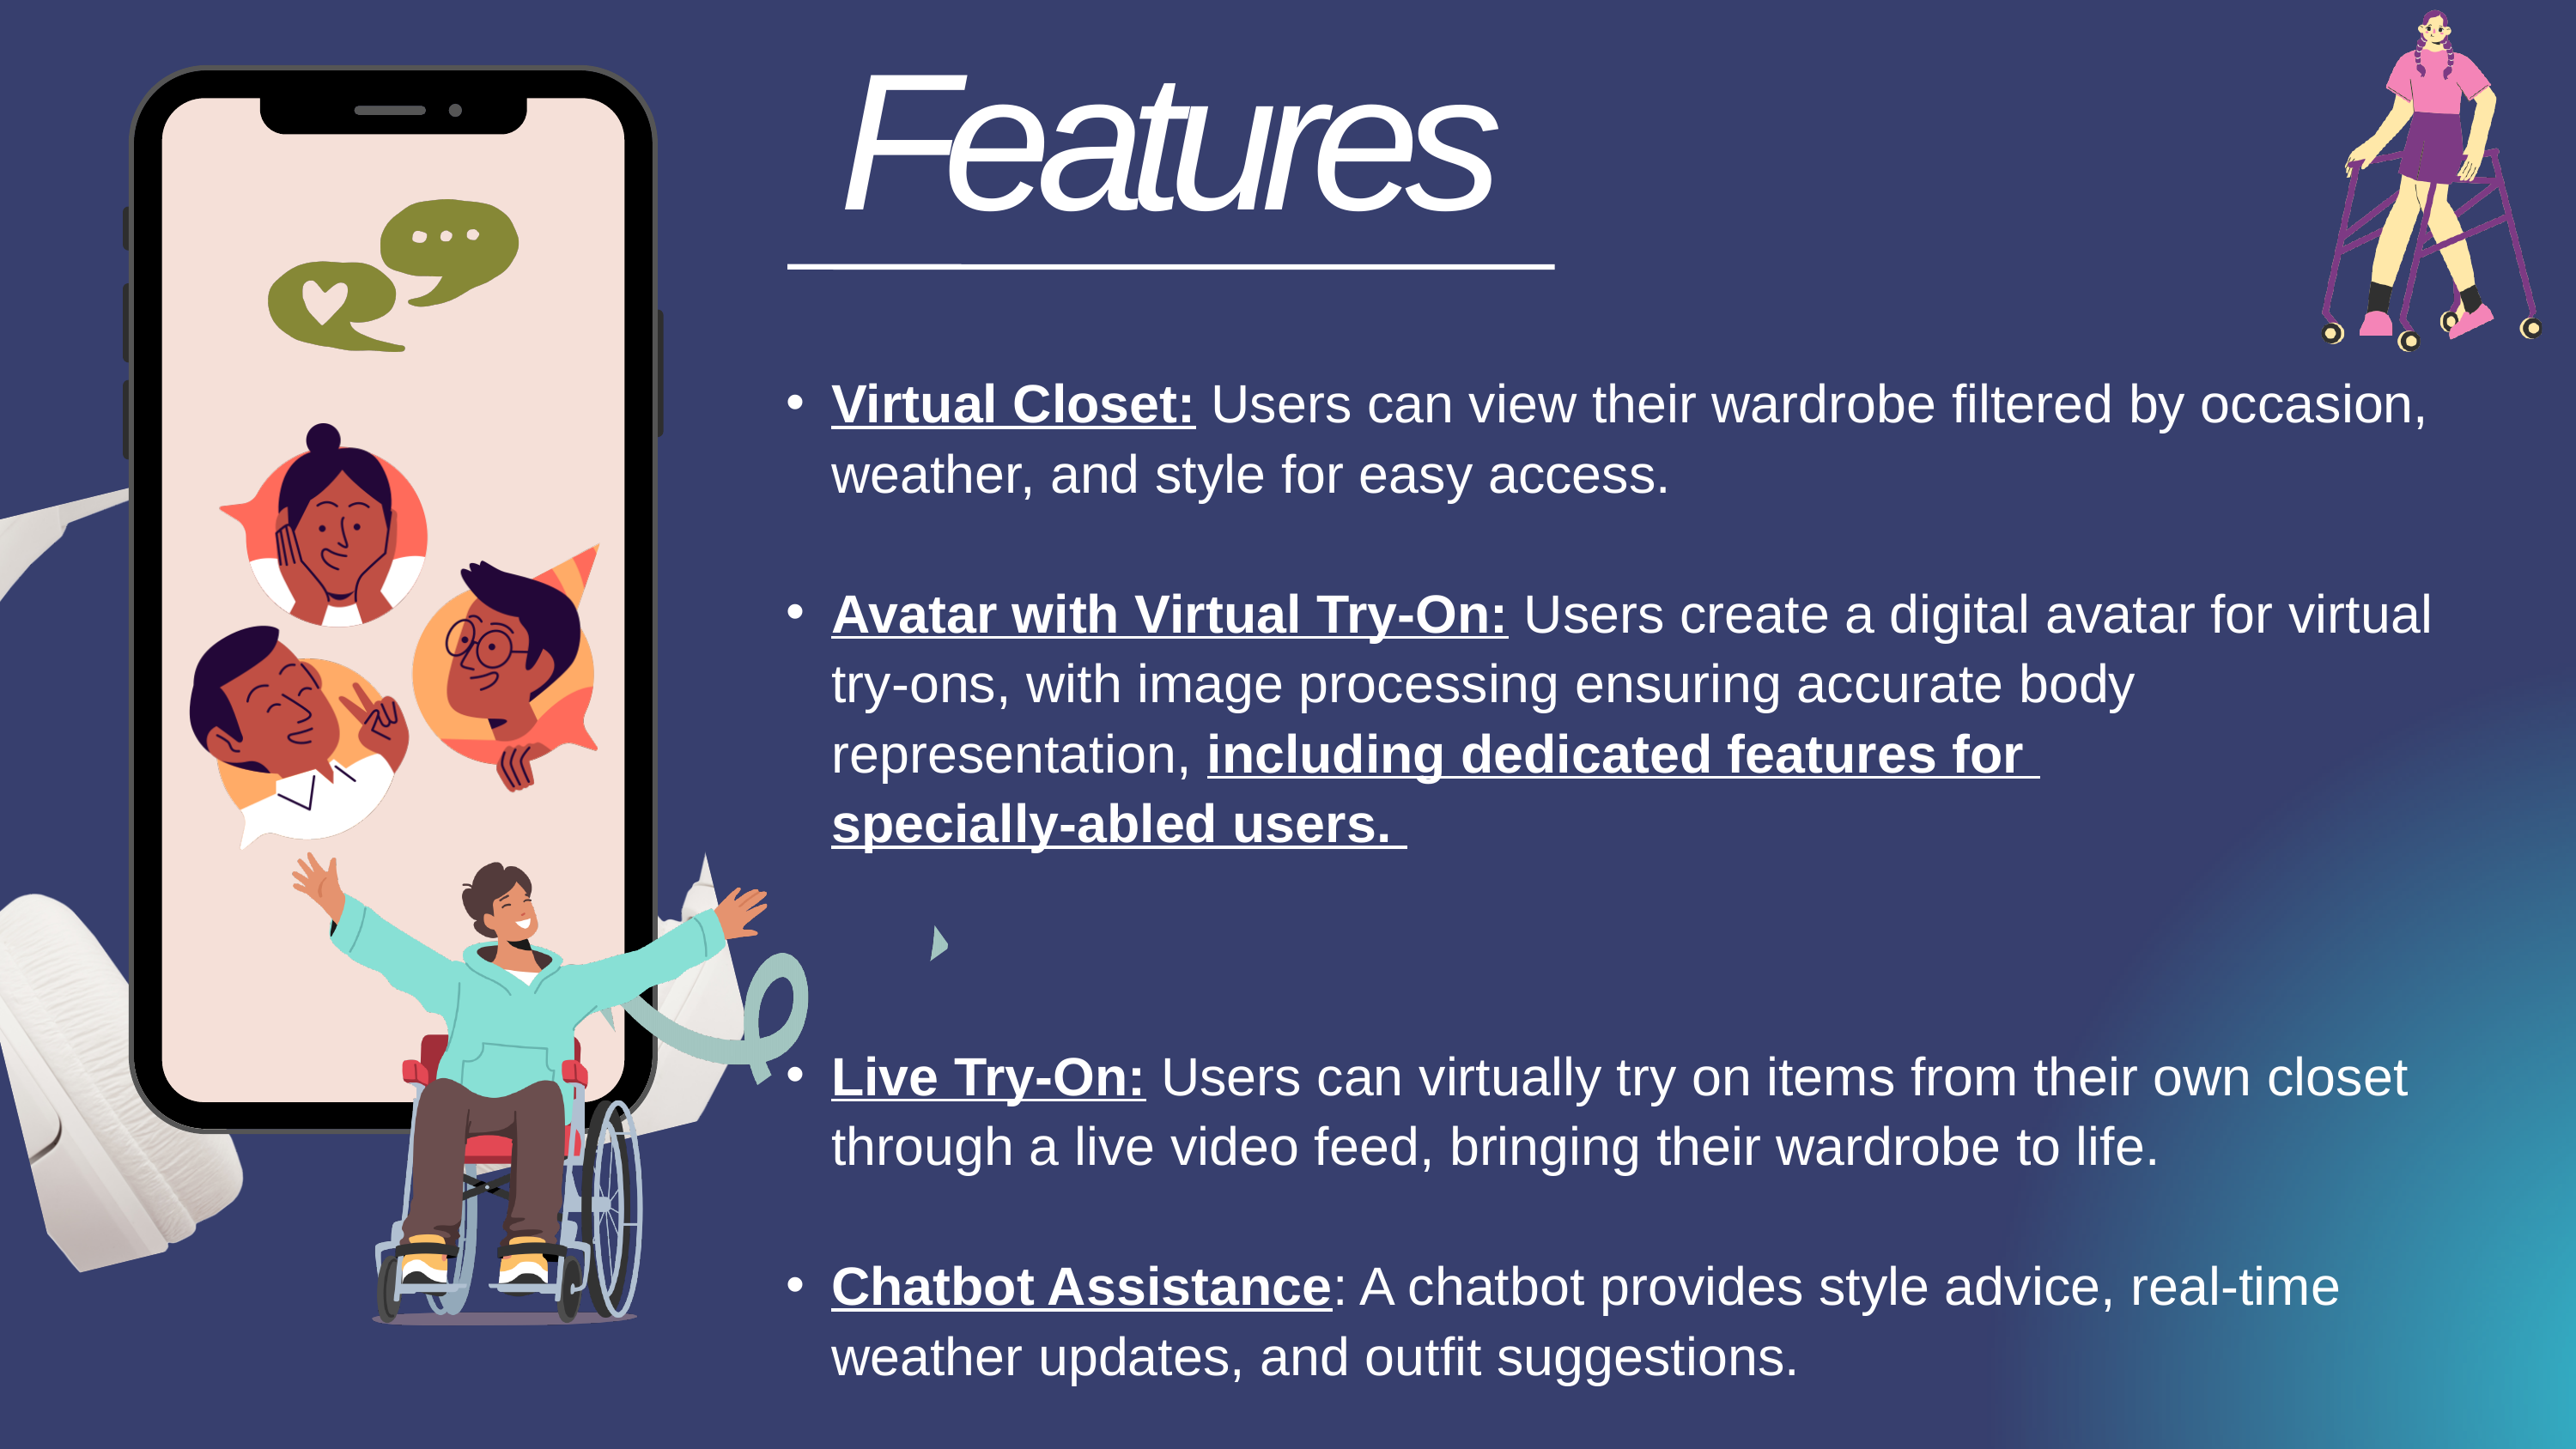

Features

Virtual Closet: Users can view their wardrobe filtered by occasion, weather, and style for easy access.

Avatar with Virtual Try-On: Users create a digital avatar for virtual try-ons, with image processing ensuring accurate body representation, including dedicated features for                     specially-abled users.

Live Try-On: Users can virtually try on items from their own closet through a live video feed, bringing their wardrobe to life.

Chatbot Assistance: A chatbot provides style advice, real-time weather updates, and outfit suggestions.